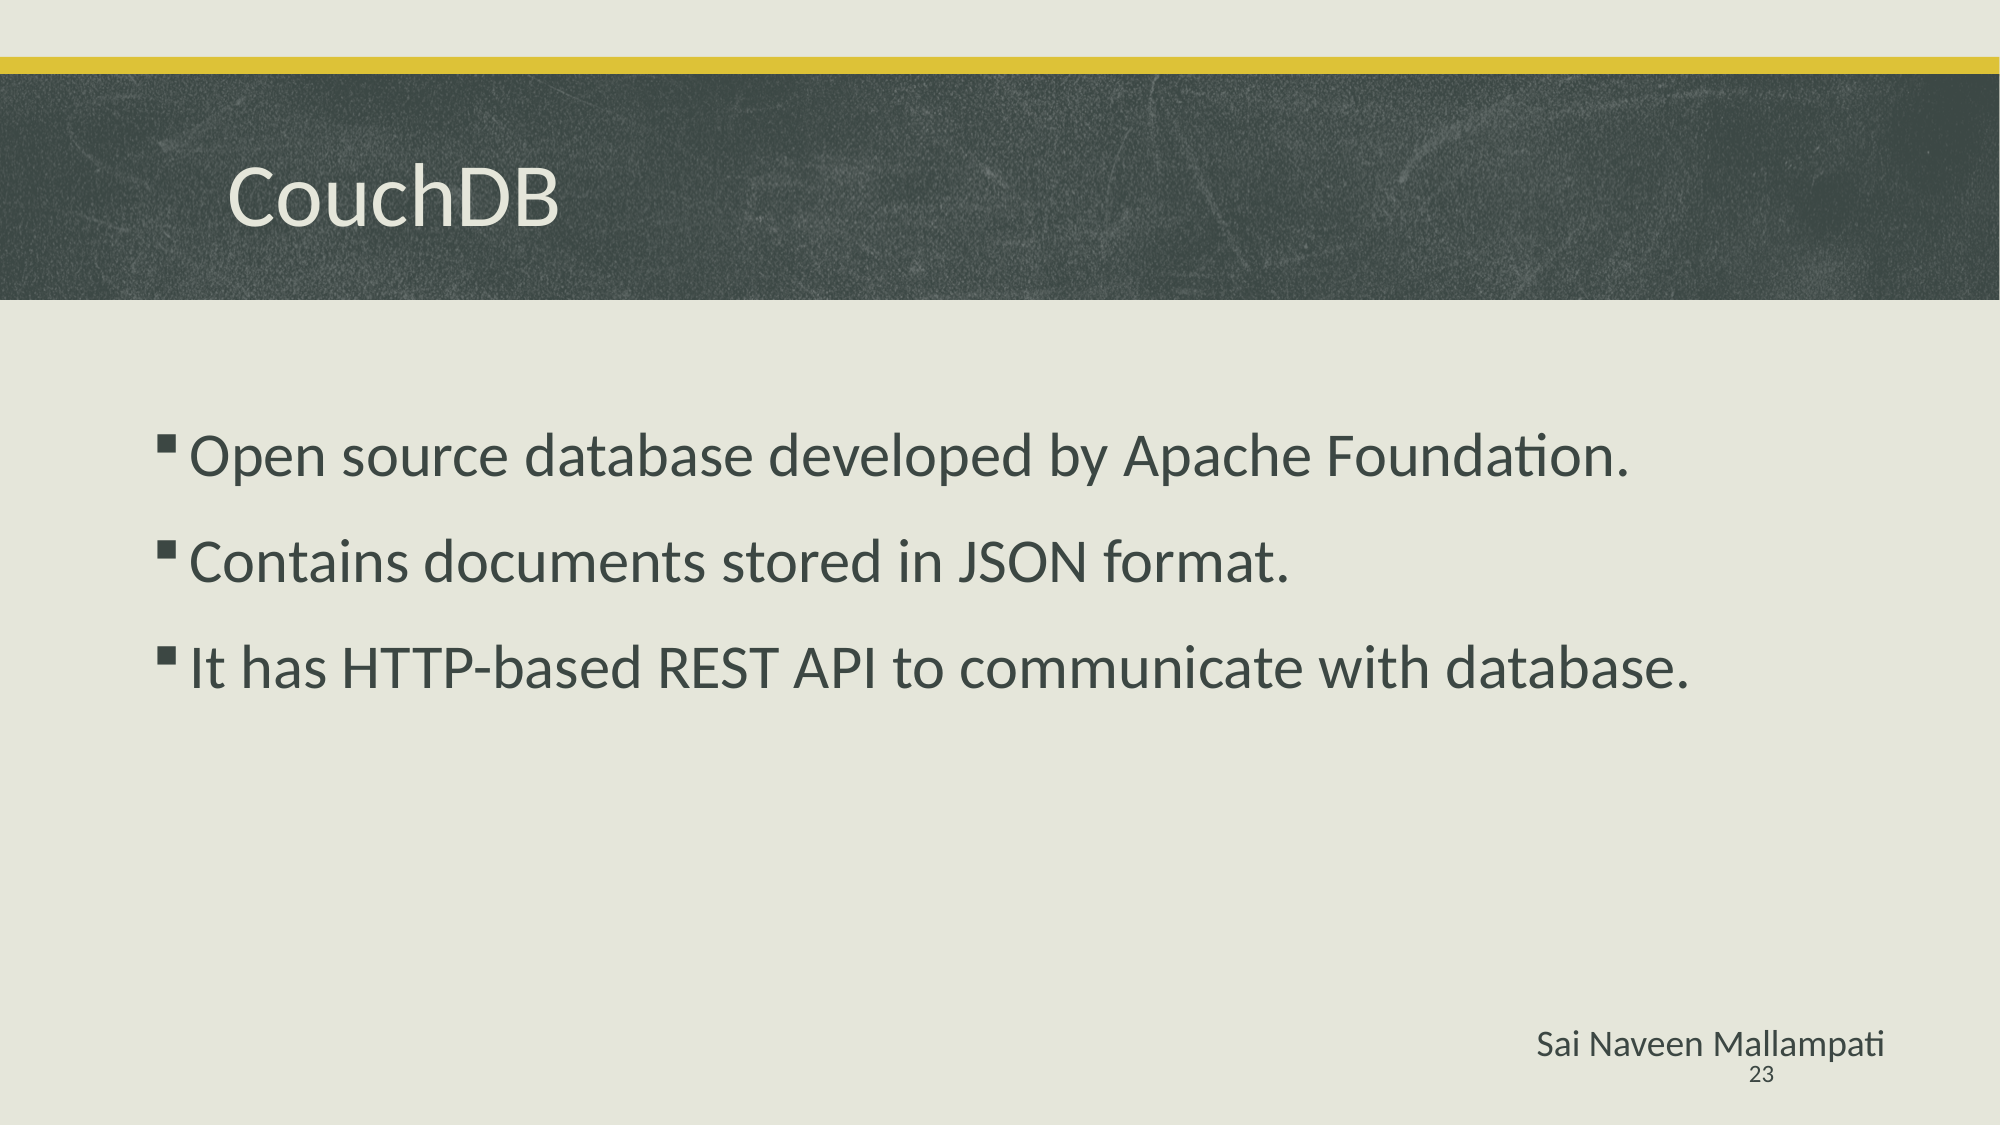

# CouchDB
Open source database developed by Apache Foundation.
Contains documents stored in JSON format.
It has HTTP-based REST API to communicate with database.
Sai Naveen Mallampati
23